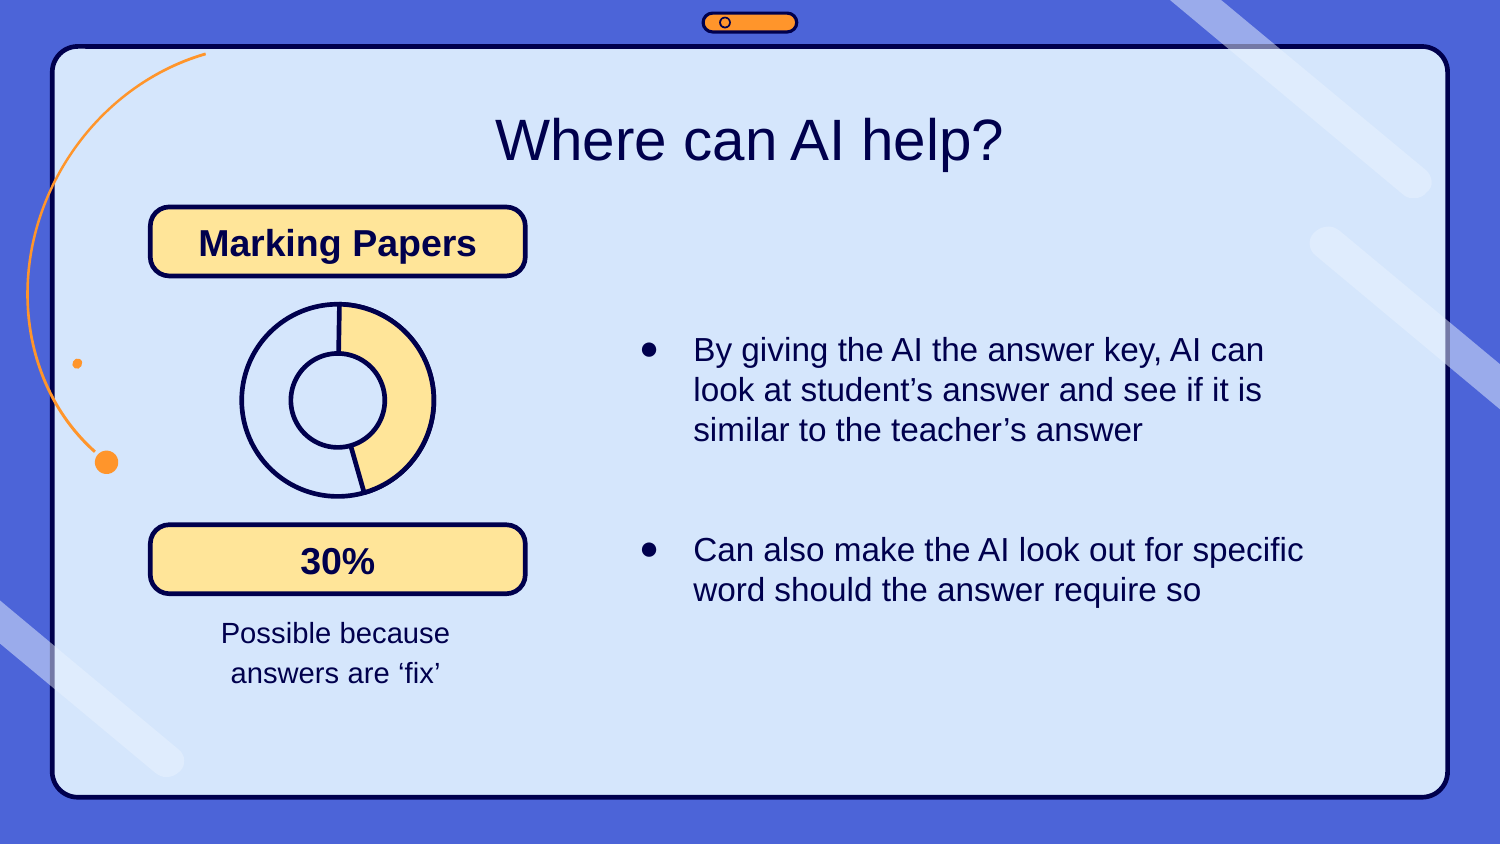

# Where can AI help?
By giving the AI the answer key, AI can look at student’s answer and see if it is similar to the teacher’s answer

Can also make the AI look out for specific word should the answer require so
Marking Papers
30%
Possible because answers are ‘fix’